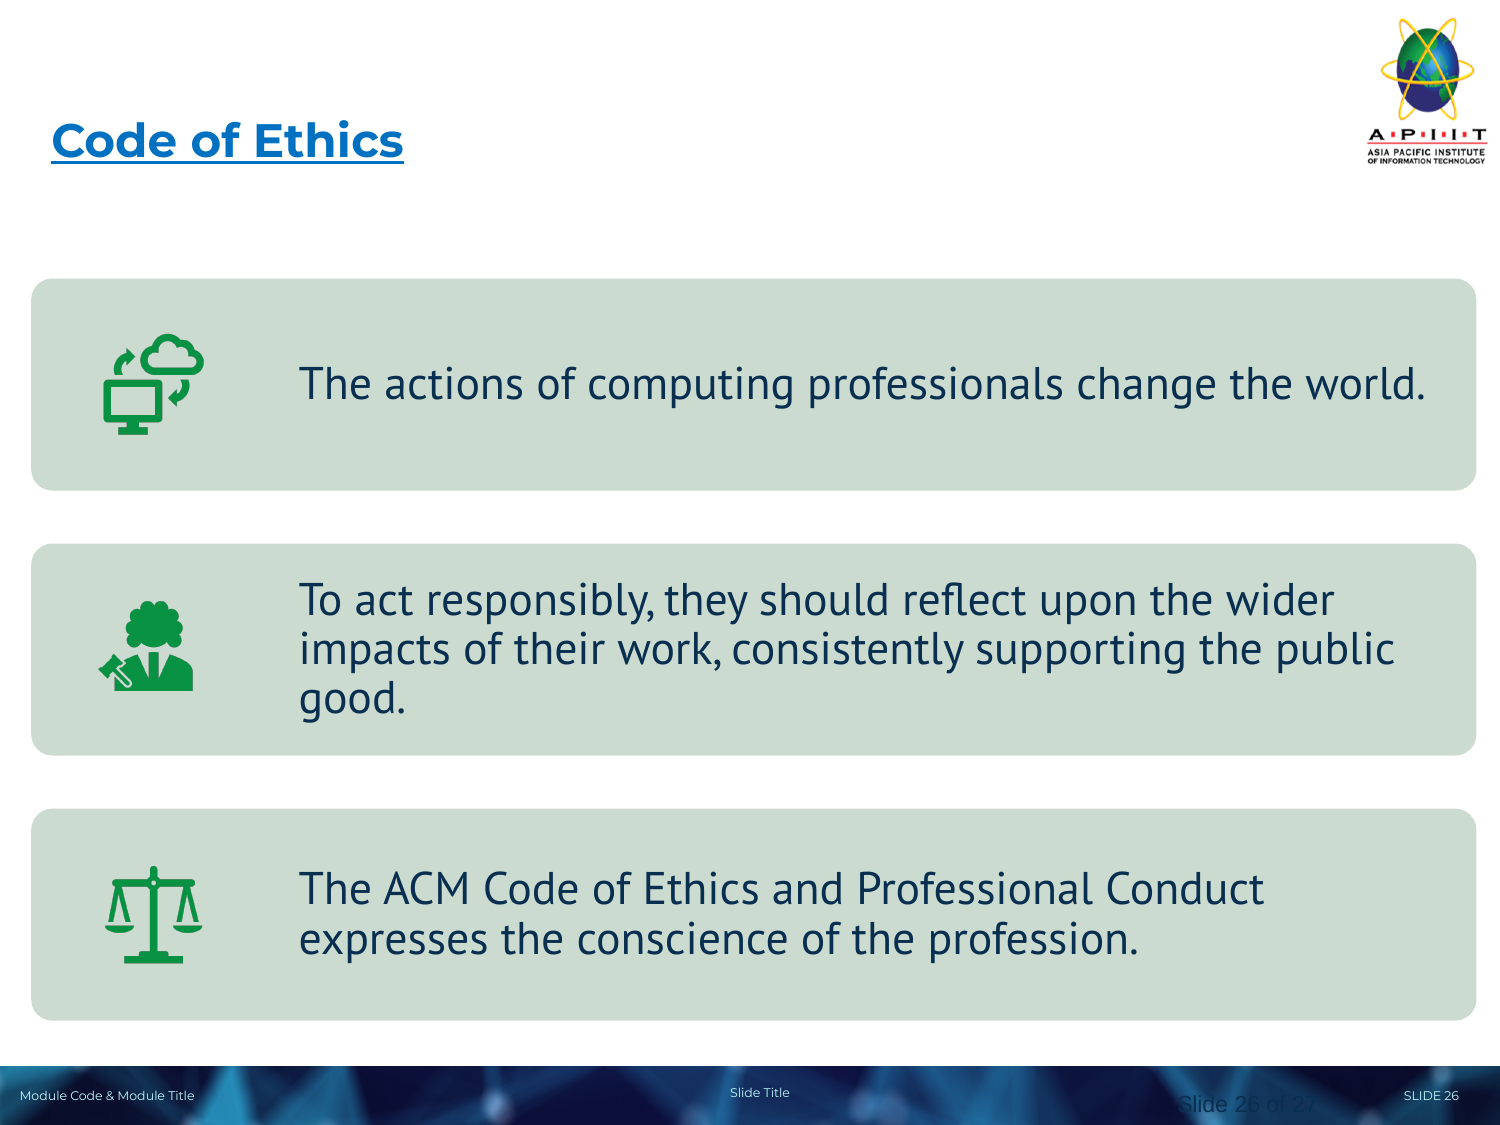

# Code of Ethics
The actions of computing professionals change the world.
To act responsibly, they should reflect upon the wider impacts of their work, consistently supporting the public good.
The ACM Code of Ethics and Professional Conduct expresses the conscience of the profession.
Slide 26 of 27